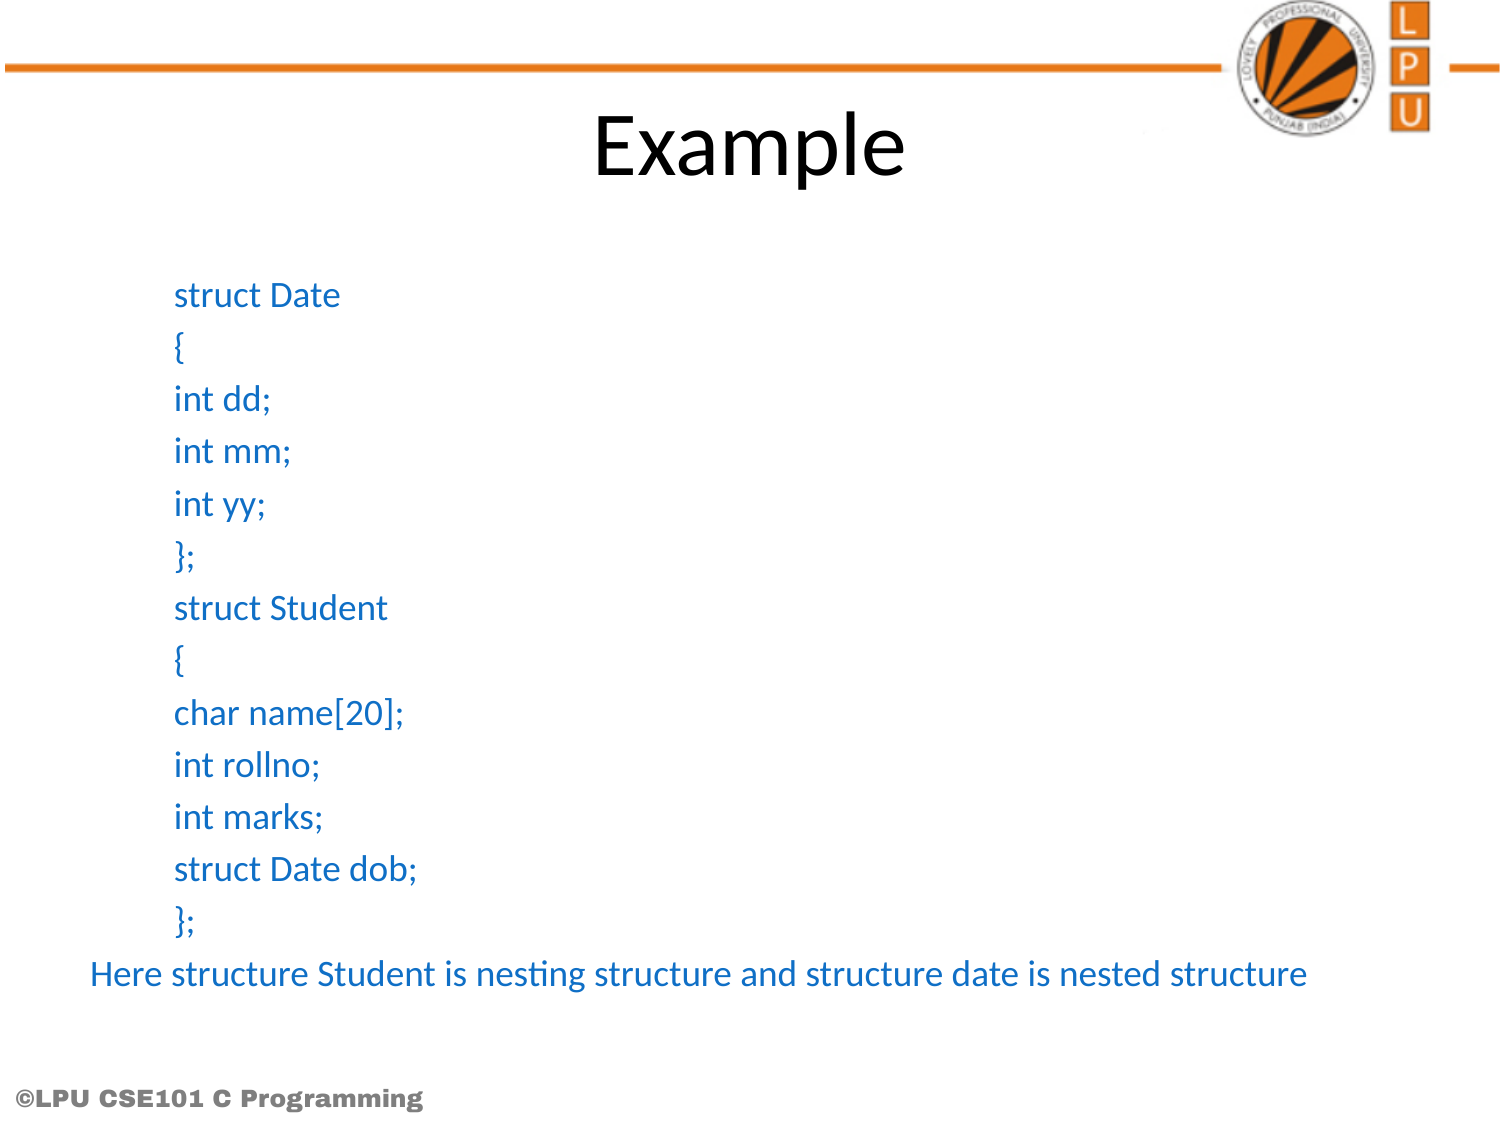

# Example
	struct Date
	{
		int dd;
		int mm;
		int yy;
	};
	struct Student
	{
		char name[20];
		int rollno;
		int marks;
		struct Date dob;
	};
Here structure Student is nesting structure and structure date is nested structure